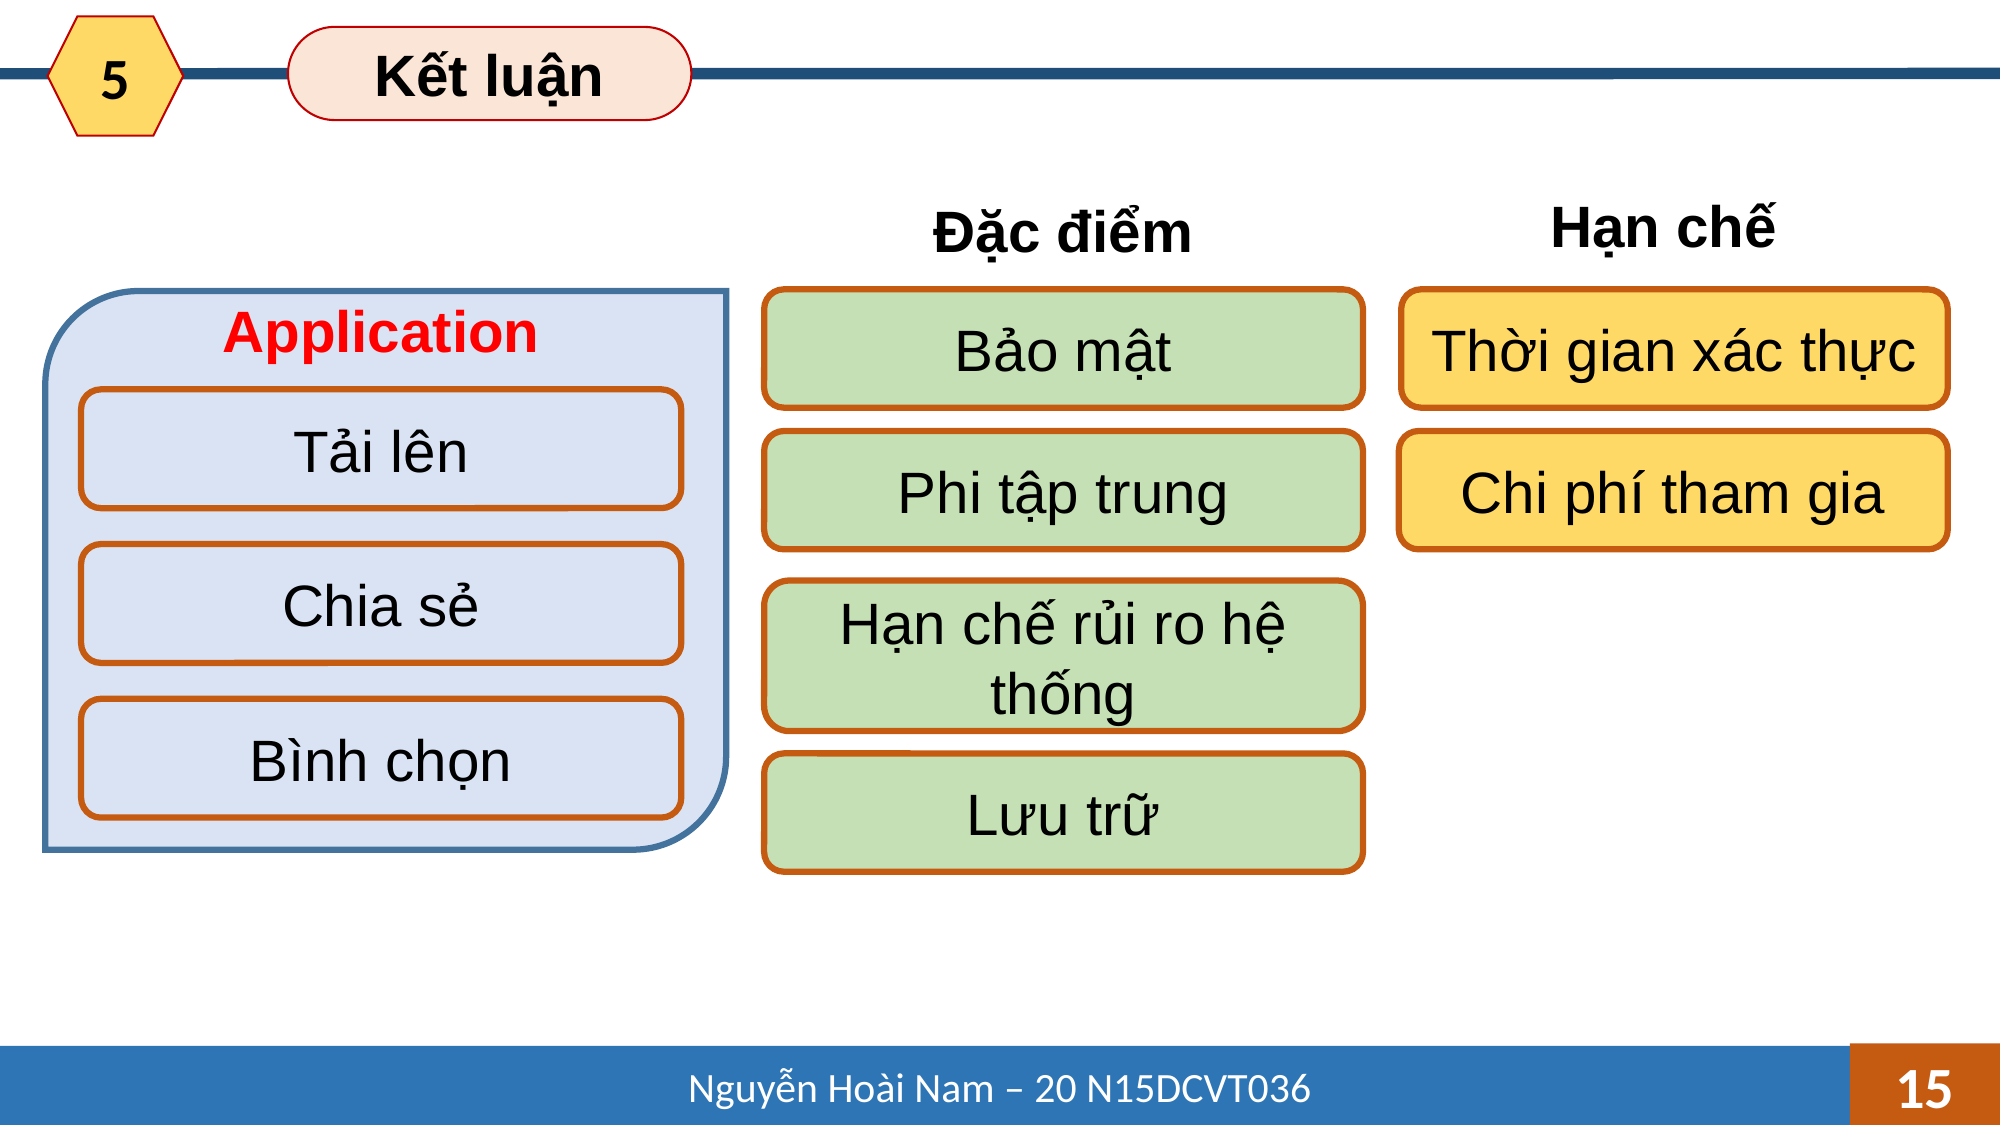

5
Kết luận
Hạn chế
Đặc điểm
Application
Bảo mật
Thời gian xác thực

Tải lên
Phi tập trung
Chi phí tham gia
Chia sẻ
Hạn chế rủi ro hệ thống
Bình chọn
Lưu trữ
15
Nguyễn Hoài Nam – 20 N15DCVT036